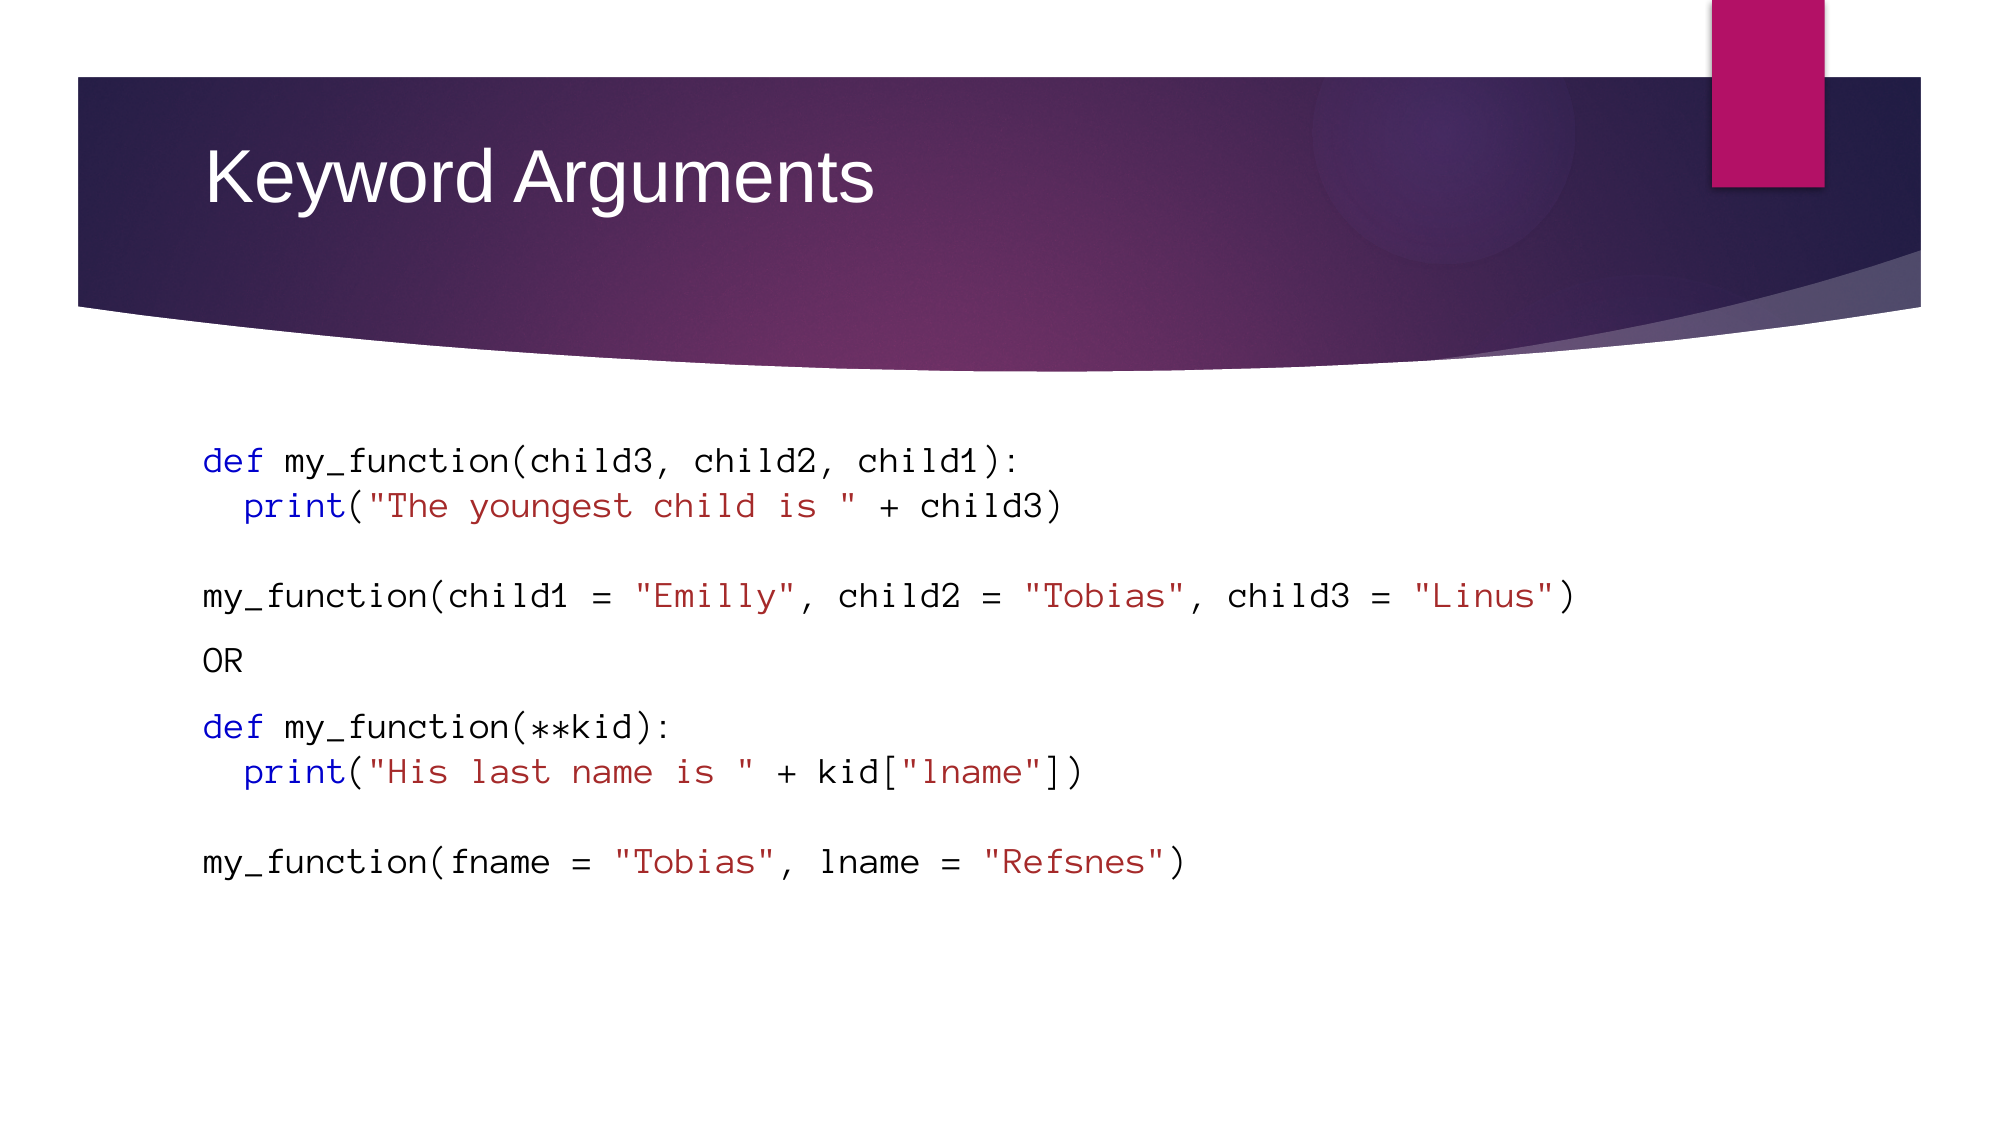

# Keyword Arguments
def my_function(child3, child2, child1):
  print("The youngest child is " + child3)
my_function(child1 = "Emilly", child2 = "Tobias", child3 = "Linus")
OR
def my_function(**kid):
  print("His last name is " + kid["lname"])
my_function(fname = "Tobias", lname = "Refsnes")